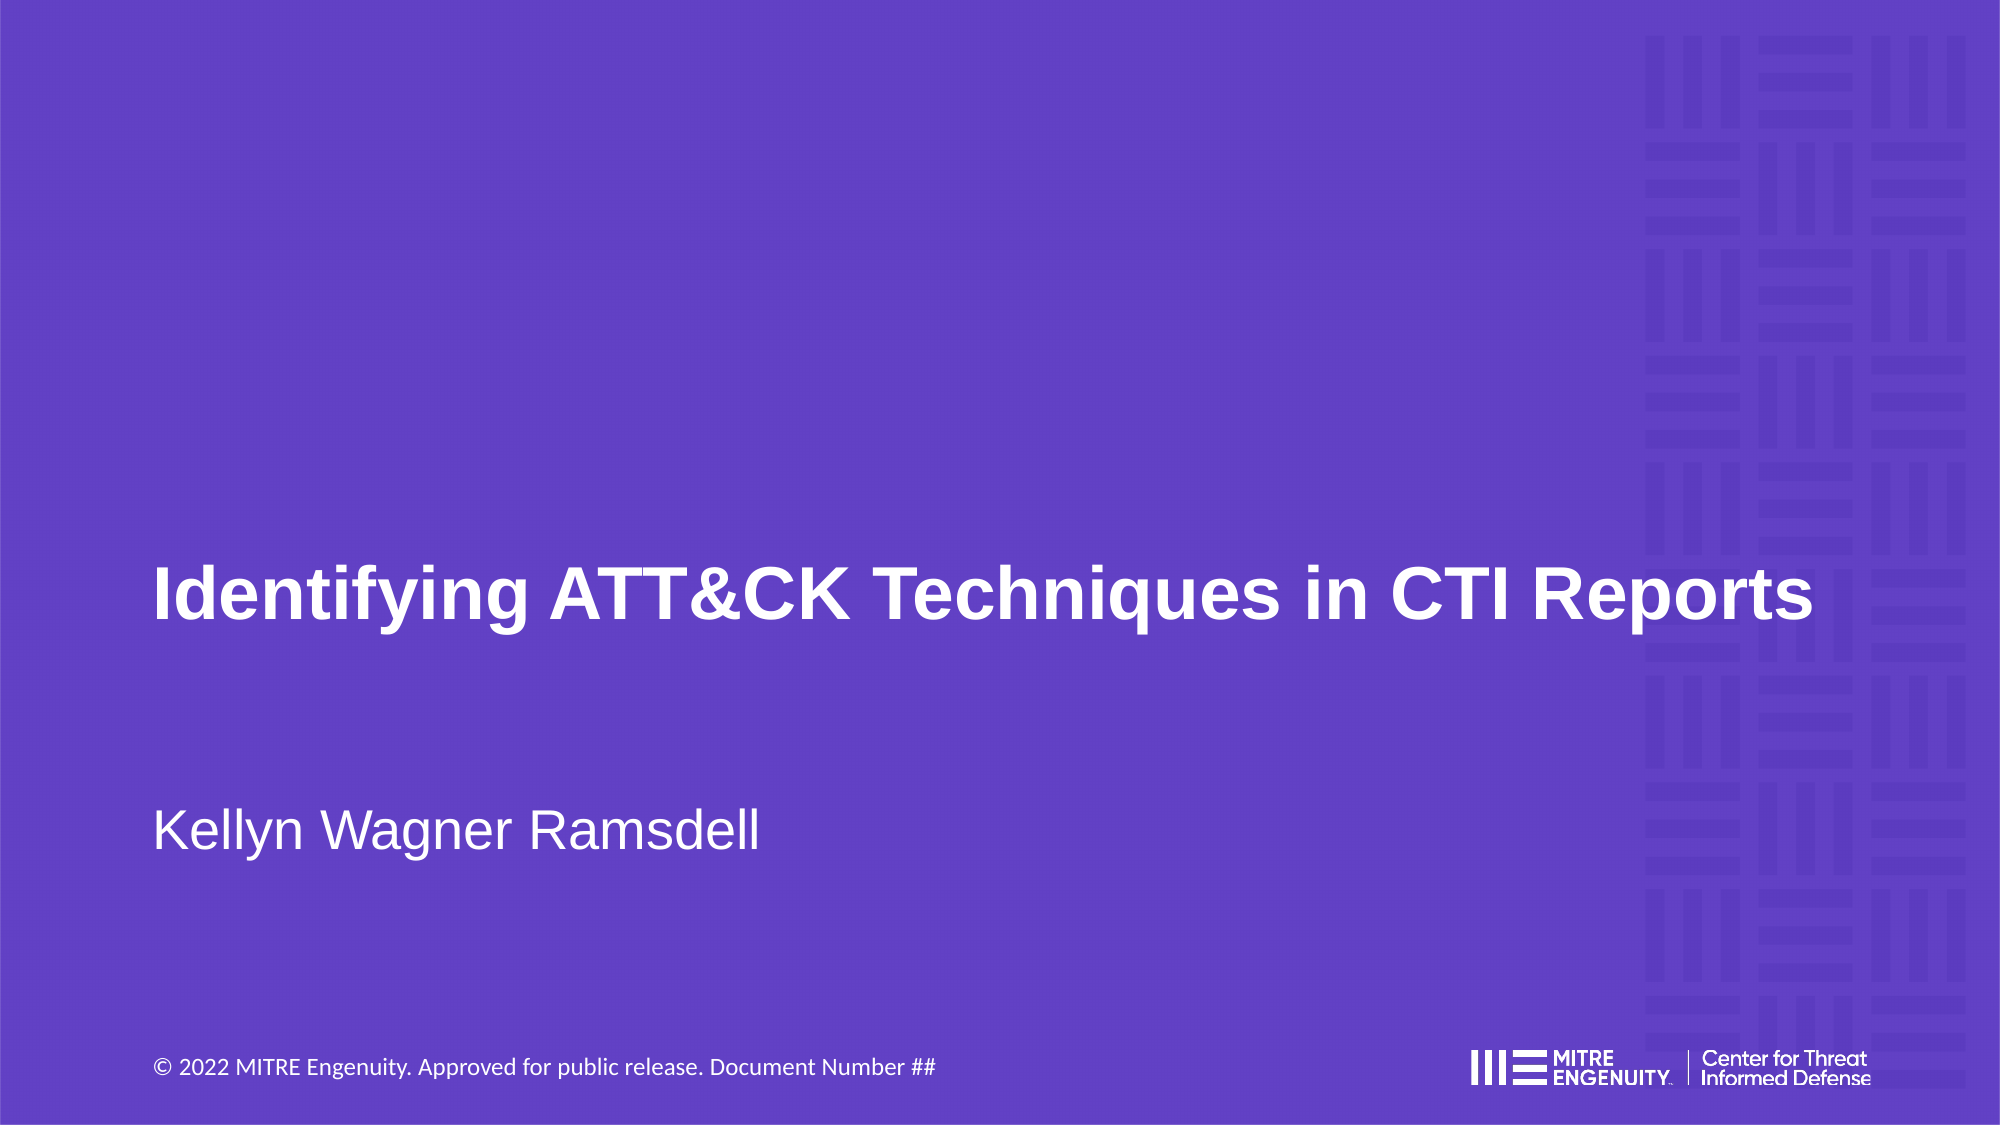

# Identifying ATT&CK Techniques in CTI Reports
Kellyn Wagner Ramsdell
© 2022 MITRE Engenuity. Approved for public release. Document Number ##